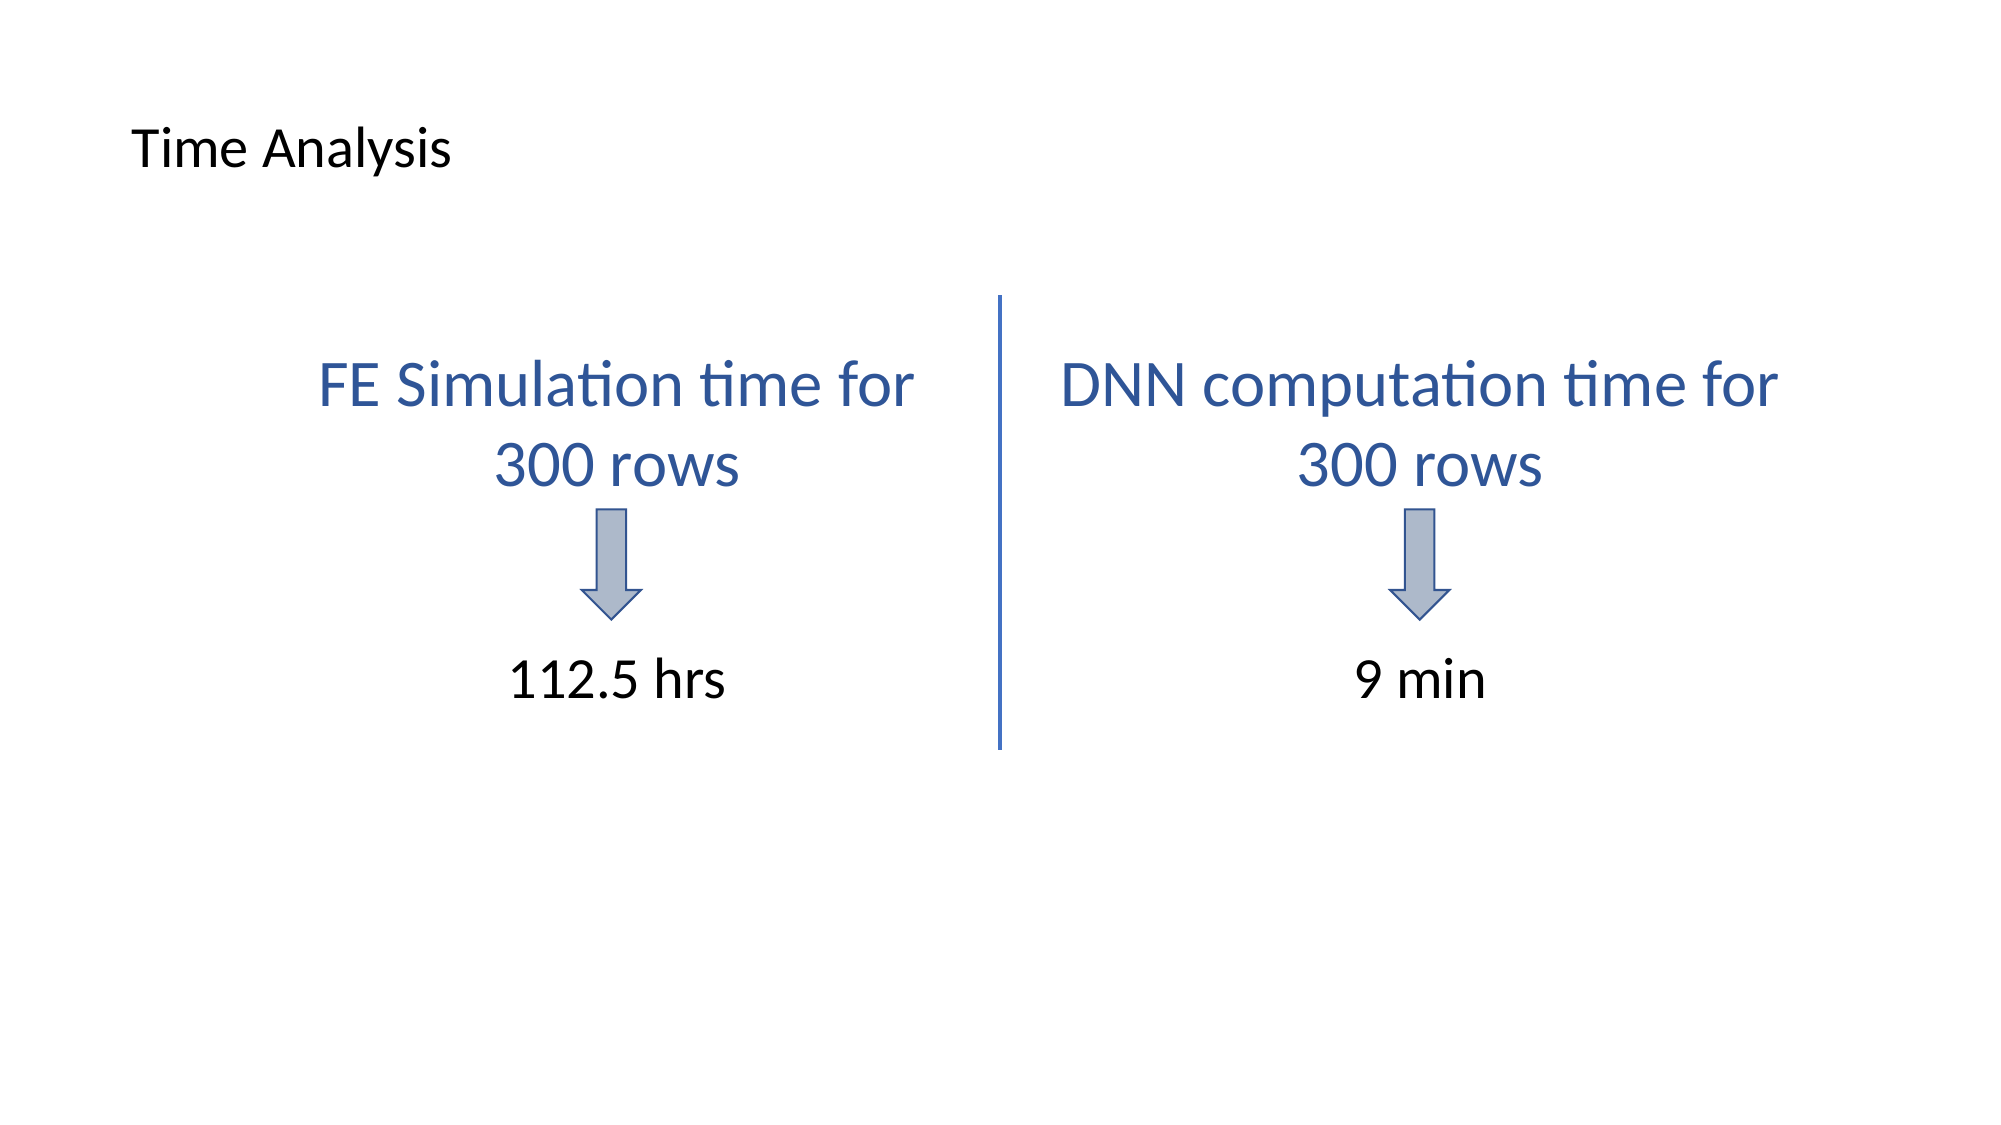

Time Analysis
FE Simulation time for 300 rows
DNN computation time for 300 rows

112.5 hrs
9 min